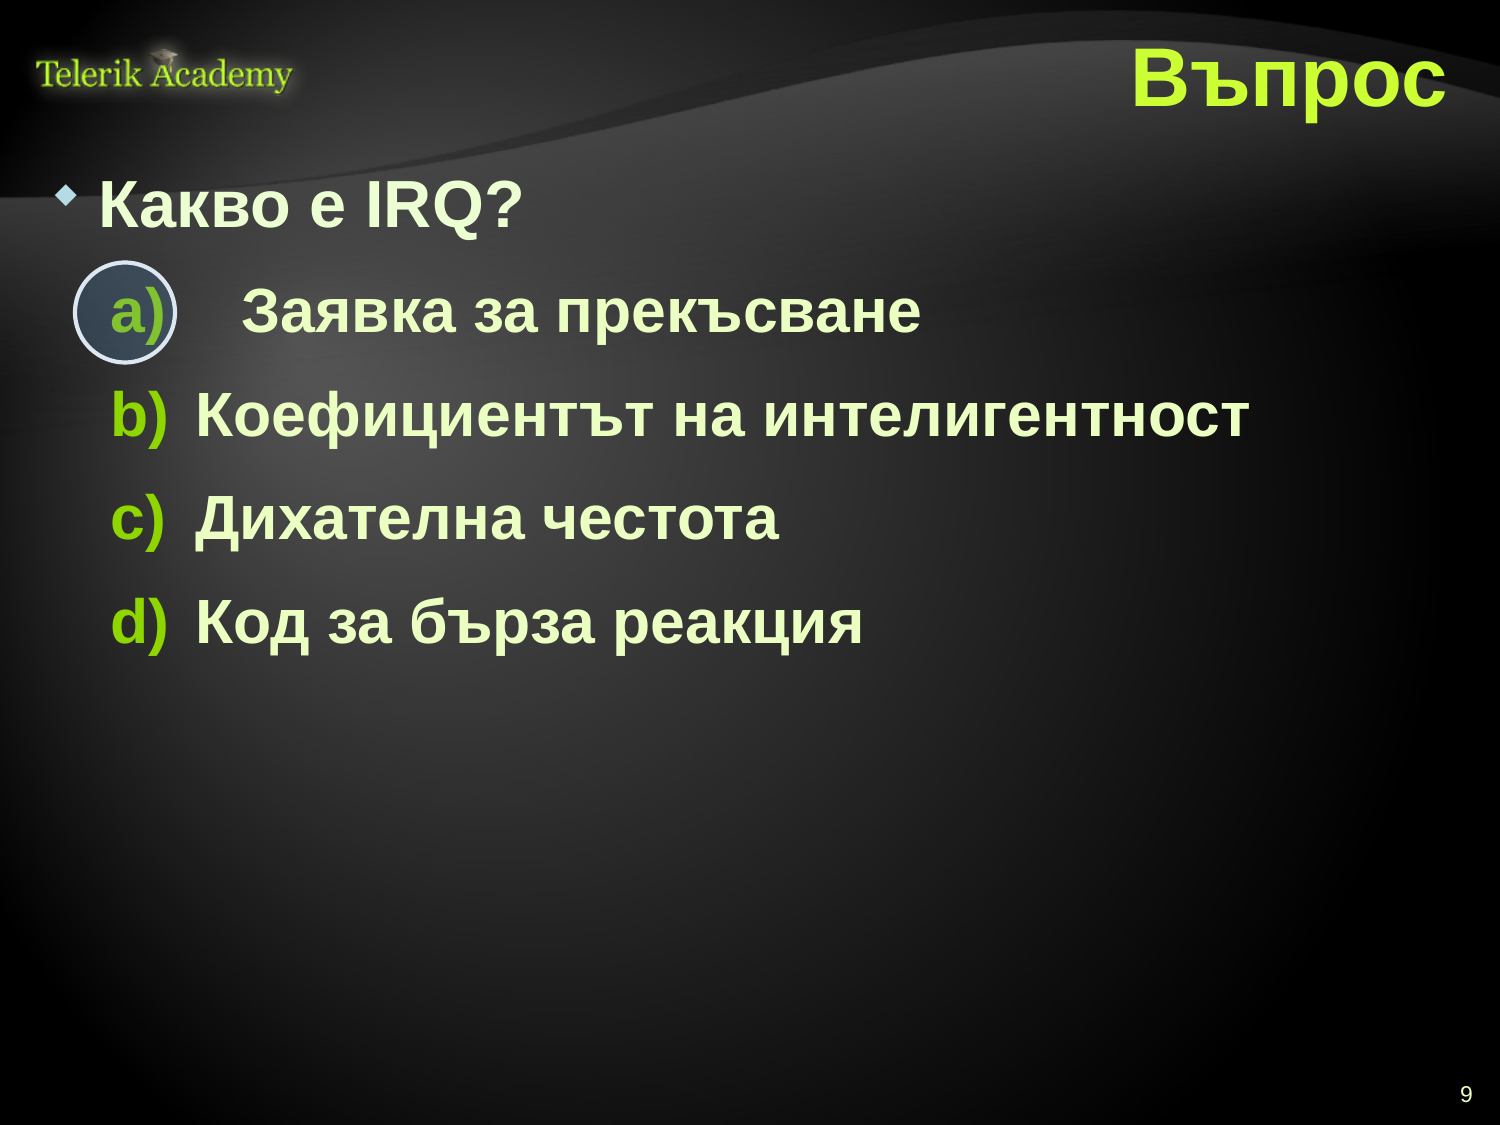

# Въпрос
Какво е IRQ?
	Заявка за прекъсване
Коефициентът на интелигентност
Дихателна честота
Код за бърза реакция

9